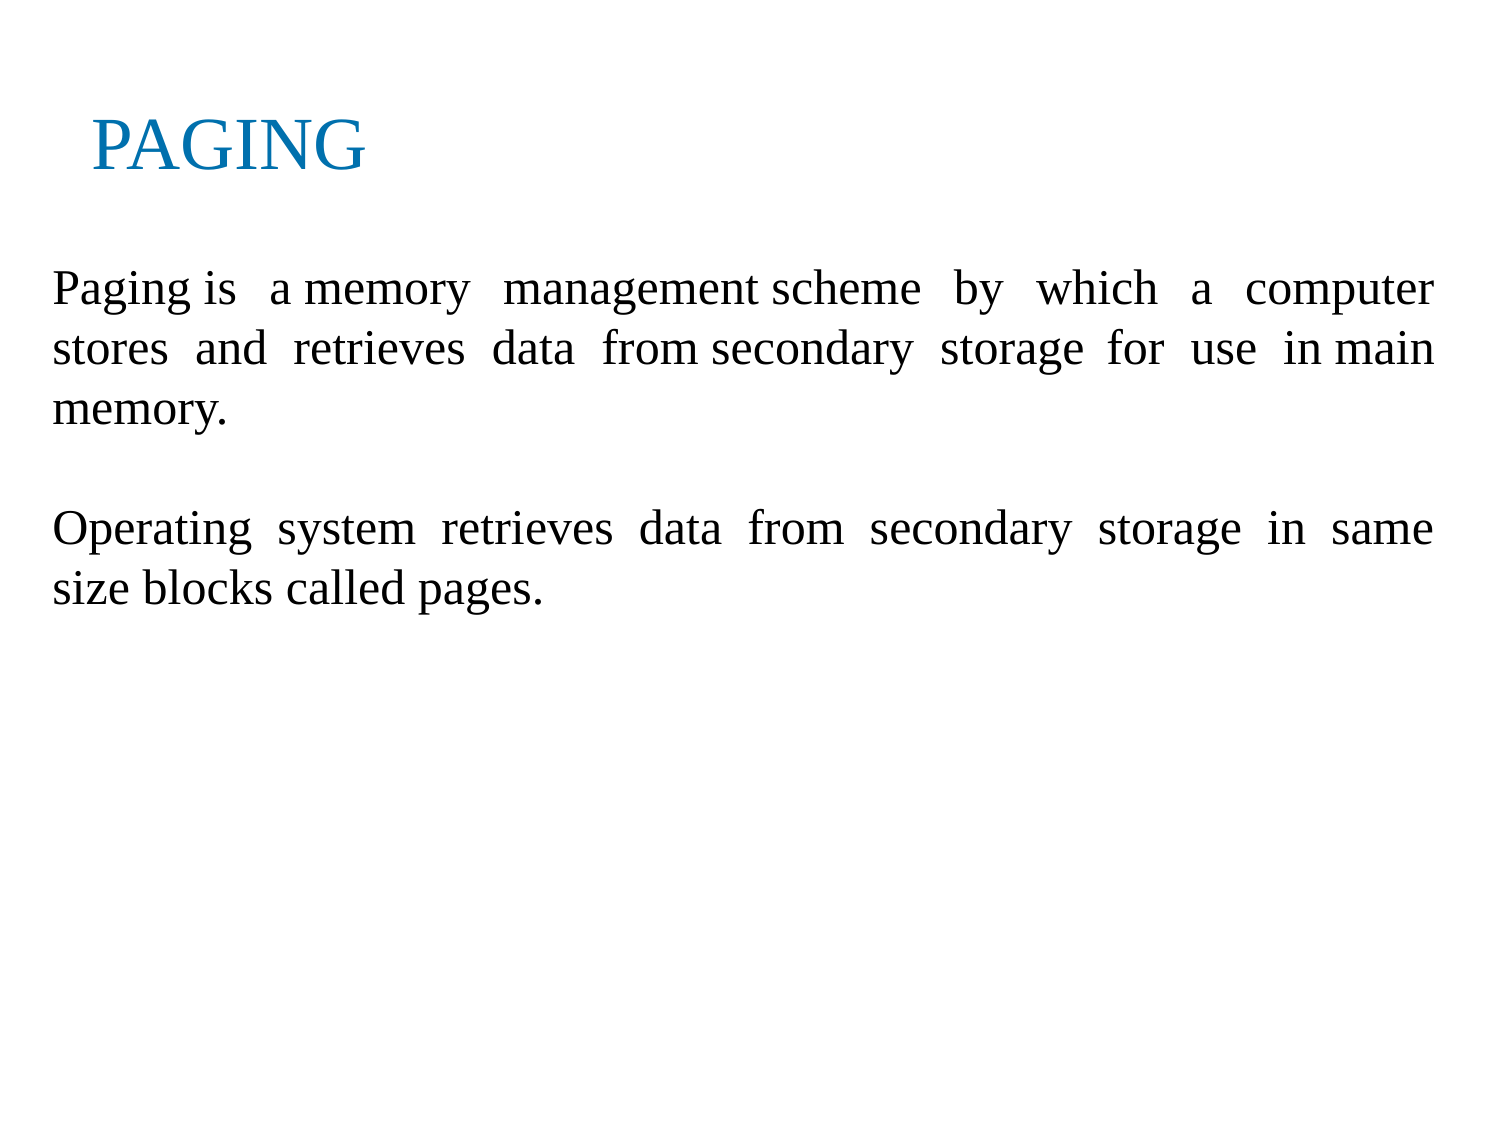

PAGING

Paging is a memory management scheme by which a computer stores and retrieves data from secondary storage for use in main memory.

Operating system retrieves data from secondary storage in same size blocks called pages.